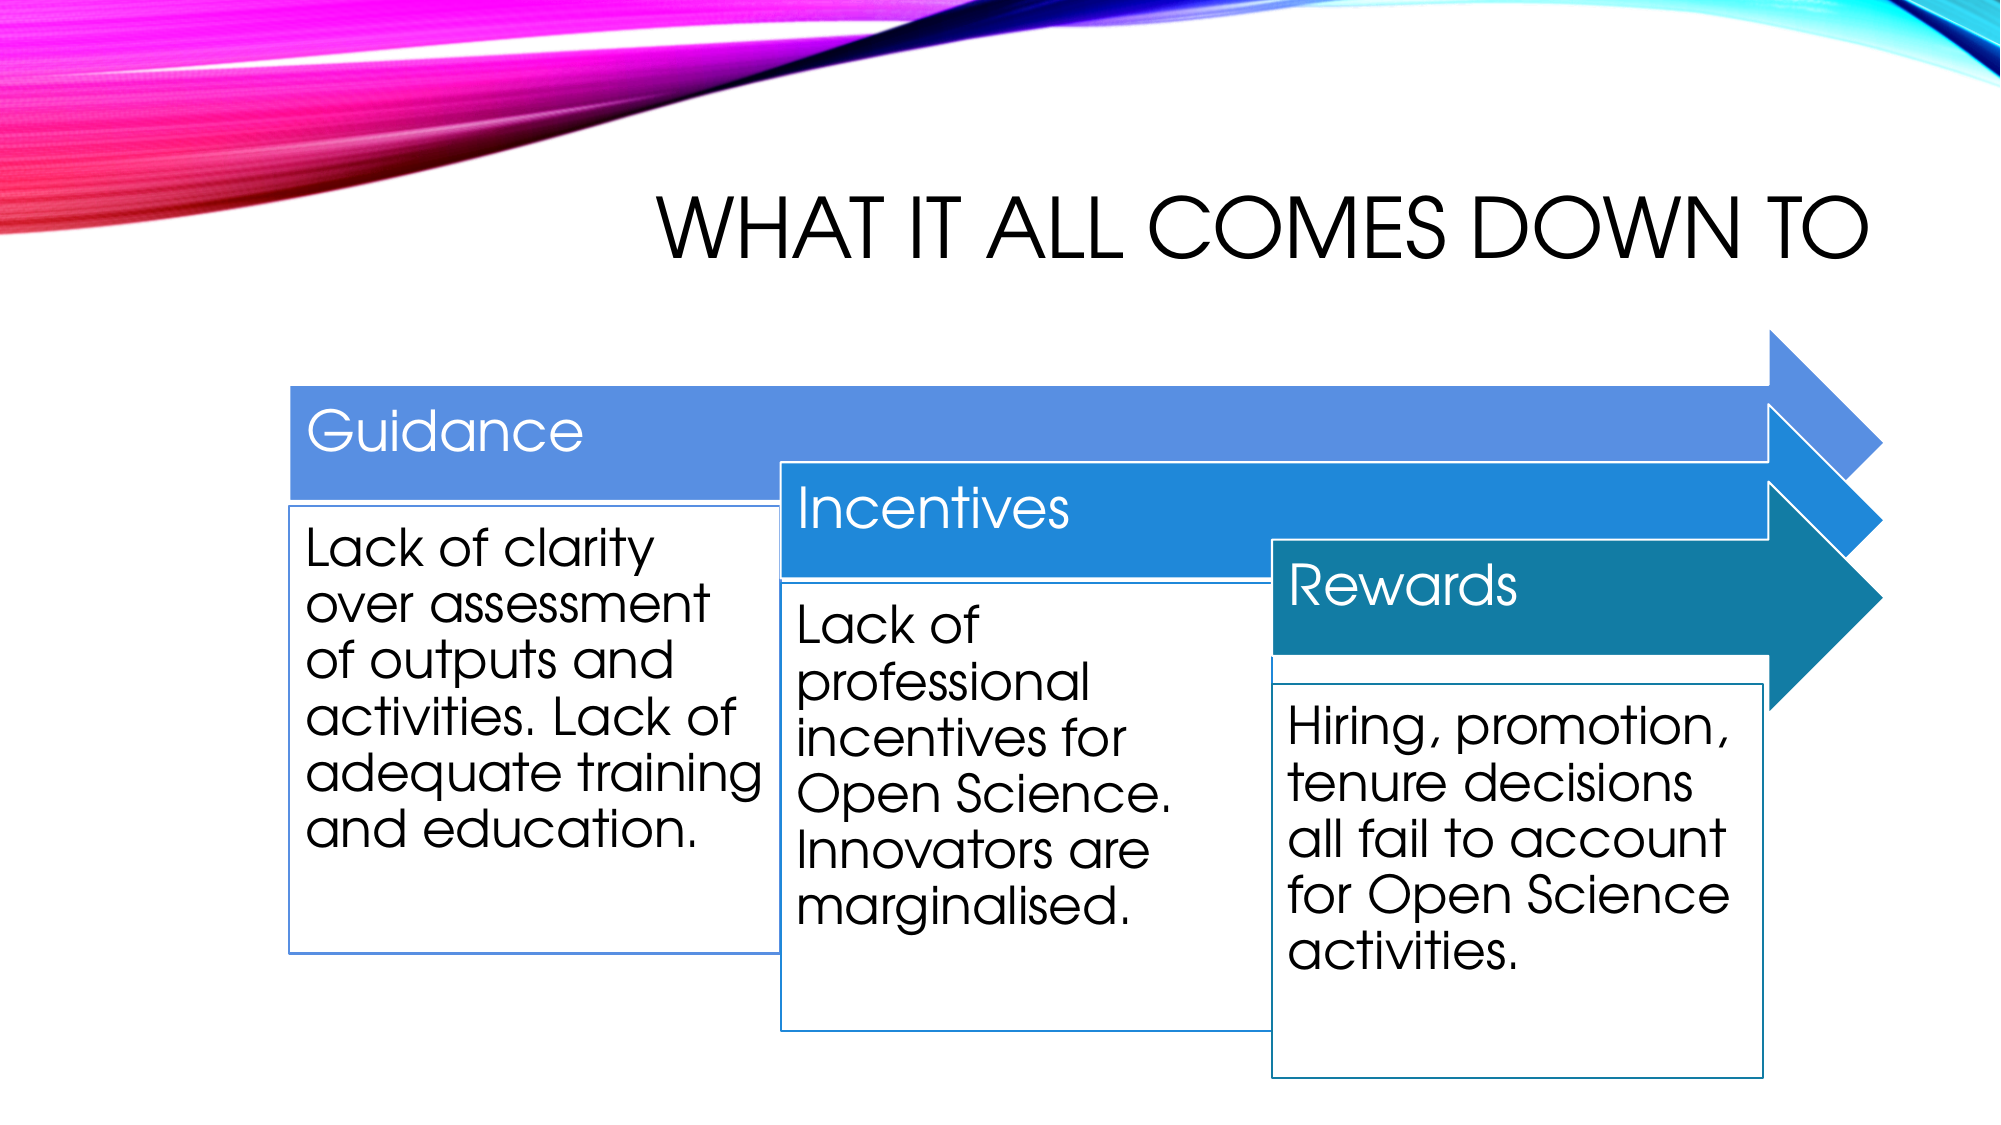

# What it all comes down to
Guidance
Lack of clarity over assessment of outputs and activities. Lack of adequate training and education.
Incentives
Lack of professional incentives for Open Science. Innovators are marginalised.
Rewards
Hiring, promotion, tenure decisions all fail to account for Open Science activities.